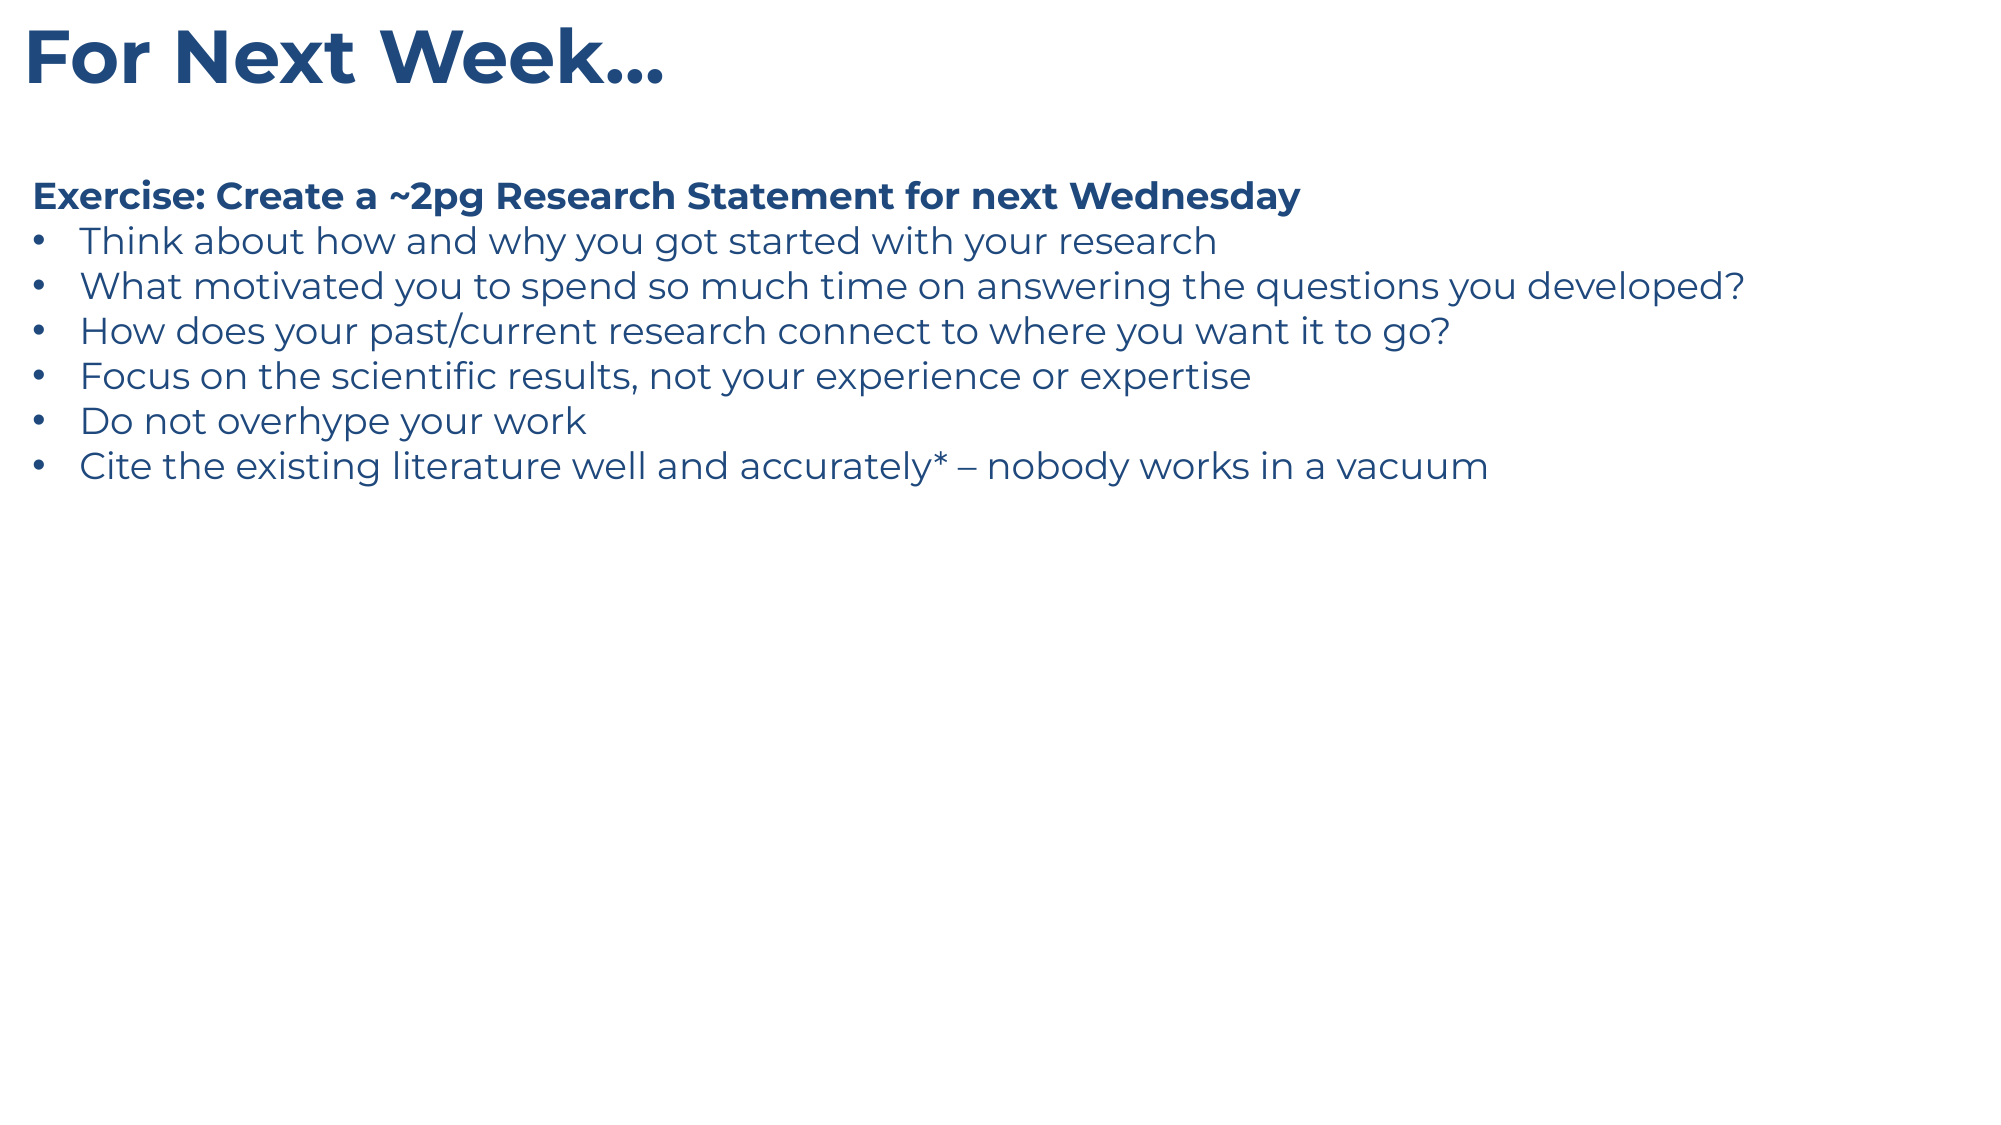

For Next Week…
Exercise: Create a ~2pg Research Statement for next Wednesday
Think about how and why you got started with your research
What motivated you to spend so much time on answering the questions you developed?
How does your past/current research connect to where you want it to go?
Focus on the scientific results, not your experience or expertise
Do not overhype your work
Cite the existing literature well and accurately* – nobody works in a vacuum